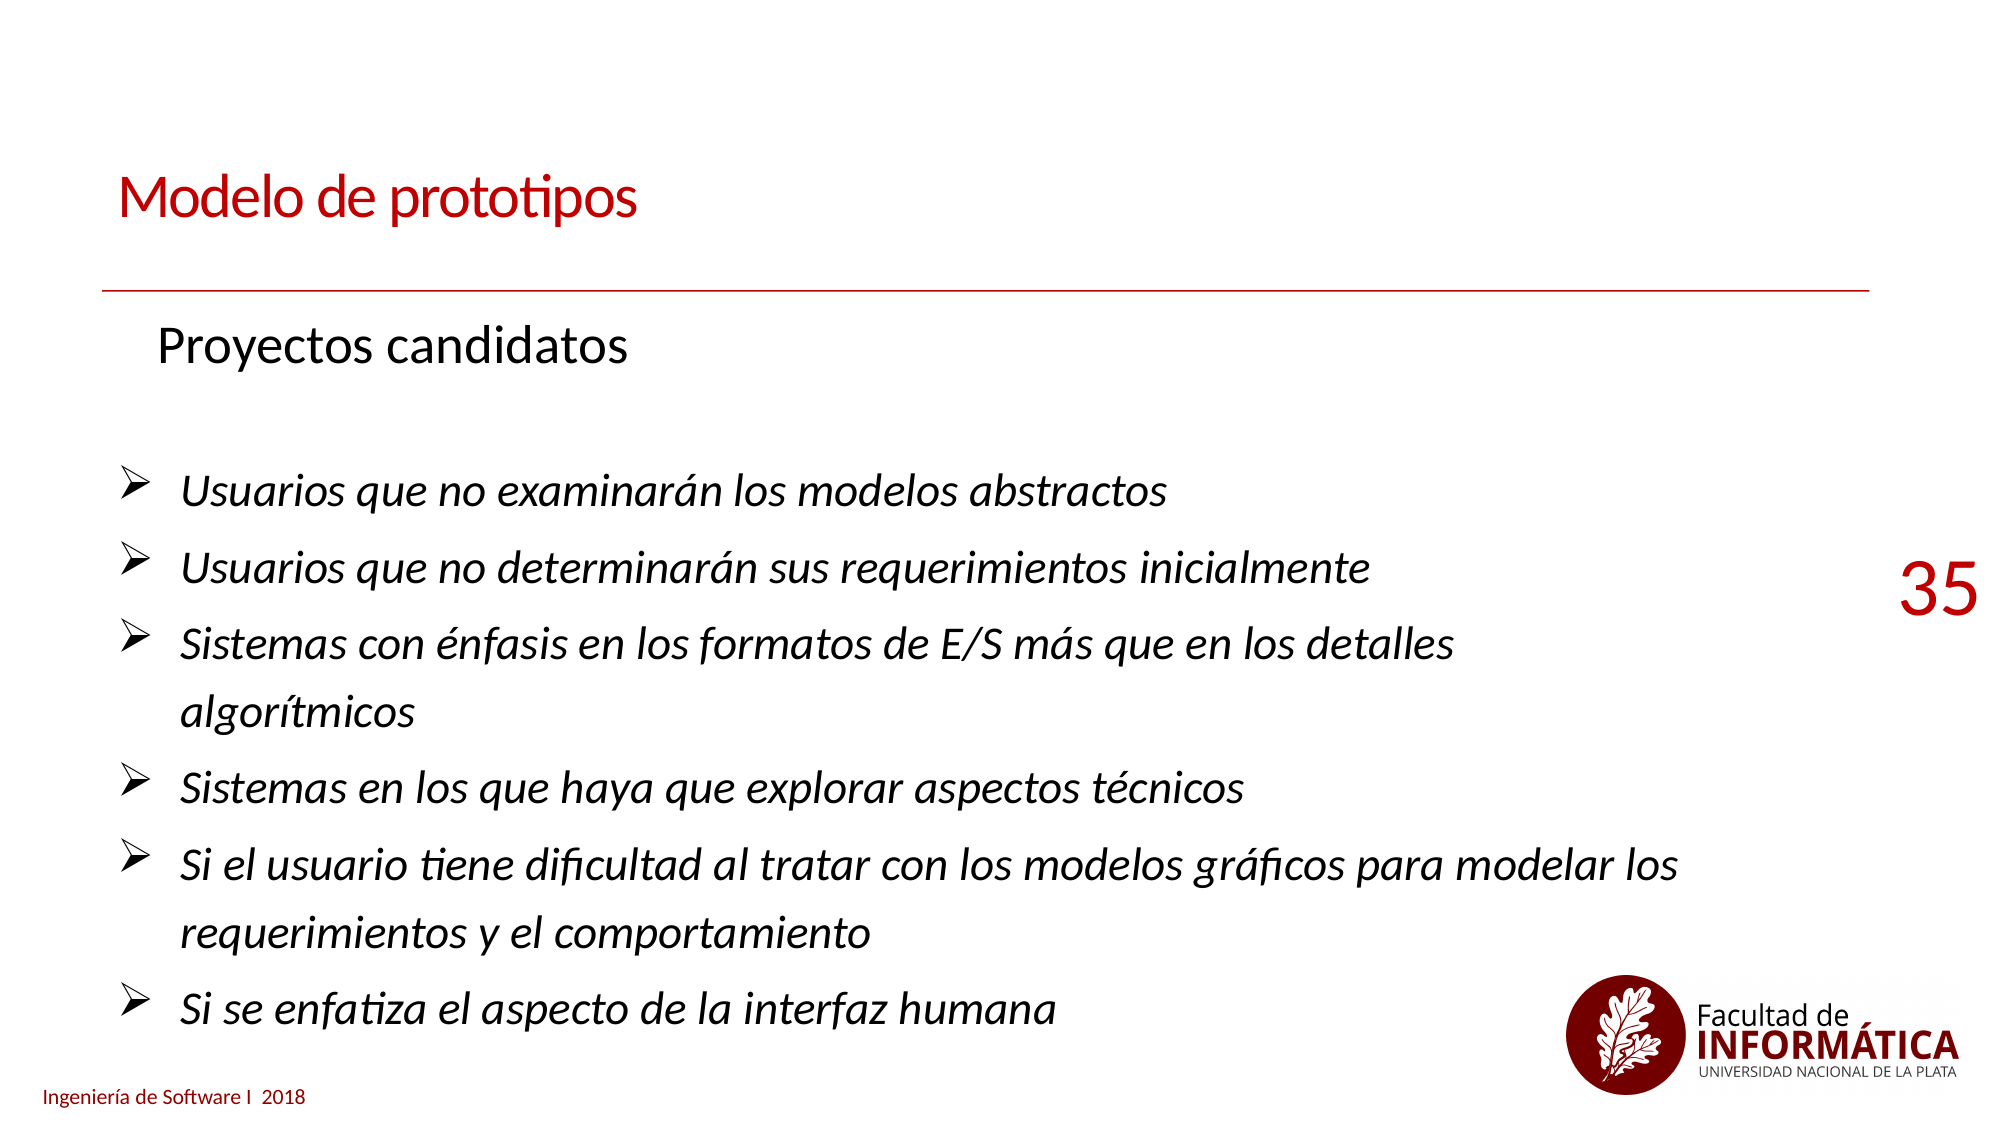

Modelo de prototipos
Proyectos candidatos

Usuarios que no examinarán los modelos abstractos
Usuarios que no determinarán sus requerimientos inicialmente
Sistemas con énfasis en los formatos de E/S más que en los detalles algorítmicos
Sistemas en los que haya que explorar aspectos técnicos
Si el usuario tiene dificultad al tratar con los modelos gráficos para modelar los requerimientos y el comportamiento
Si se enfatiza el aspecto de la interfaz humana

35

Ingeniería de Software I  2018